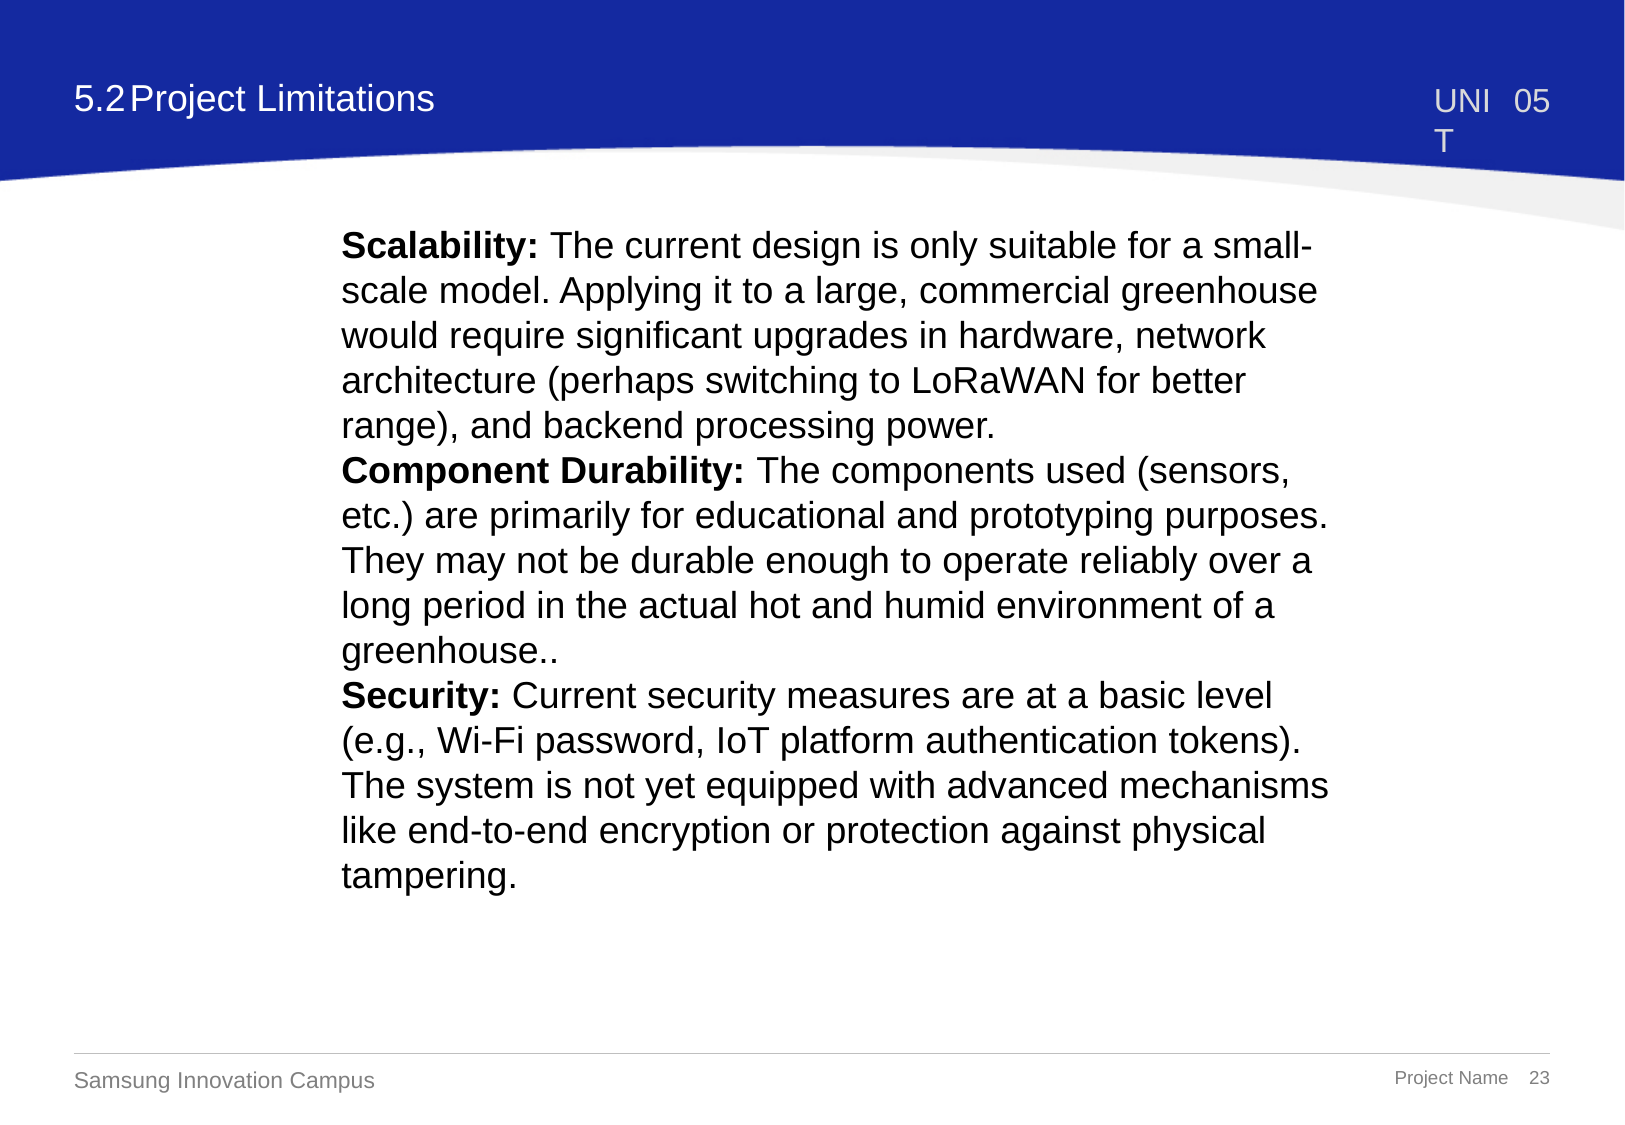

5.2
Project Limitations
UNIT
05
Scalability: The current design is only suitable for a small-scale model. Applying it to a large, commercial greenhouse would require significant upgrades in hardware, network architecture (perhaps switching to LoRaWAN for better range), and backend processing power.
Component Durability: The components used (sensors, etc.) are primarily for educational and prototyping purposes. They may not be durable enough to operate reliably over a long period in the actual hot and humid environment of a greenhouse..
Security: Current security measures are at a basic level (e.g., Wi-Fi password, IoT platform authentication tokens). The system is not yet equipped with advanced mechanisms like end-to-end encryption or protection against physical tampering.